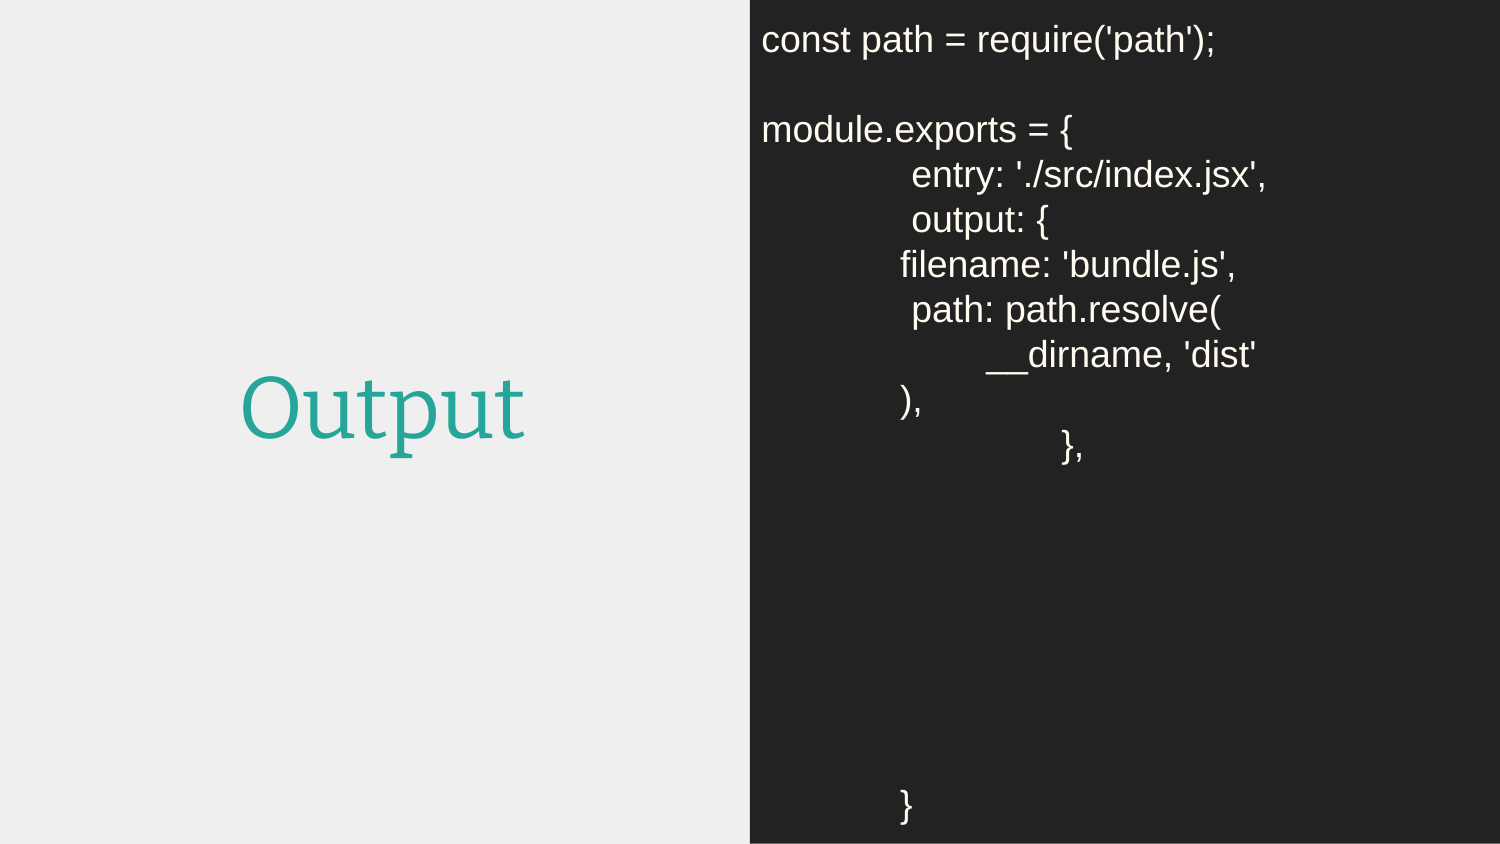

const path = require('path');

module.exports = {
	entry: './src/index.jsx',
  	output: {
filename: 'bundle.js',
path: path.resolve(
__dirname, 'dist'
),
  	},

}
# Output